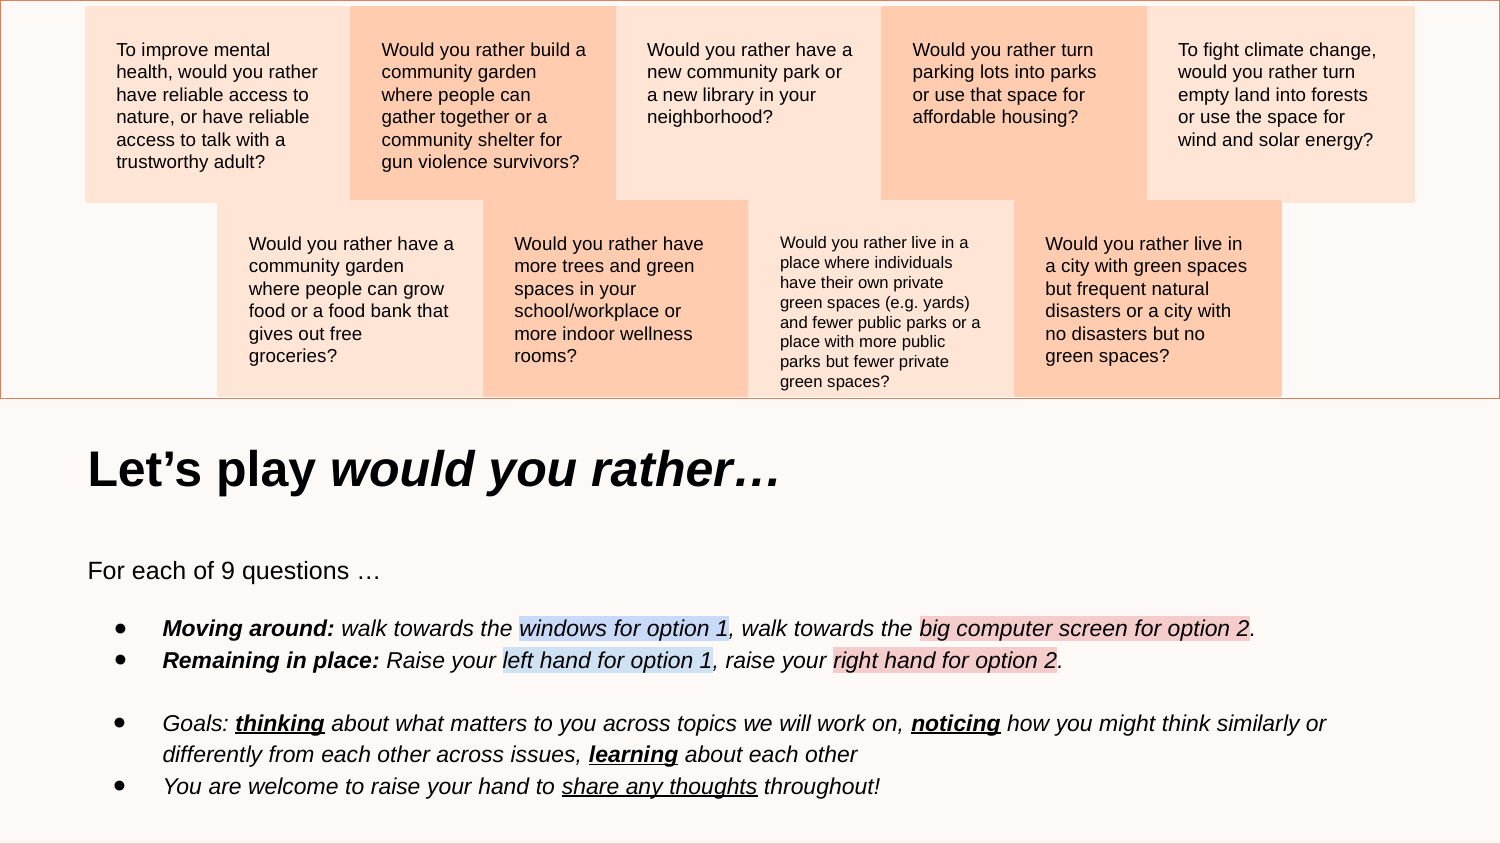

To improve mental health, would you rather have reliable access to nature, or have reliable access to talk with a trustworthy adult?
Would you rather build a community garden where people can gather together or a community shelter for gun violence survivors?
Would you rather have a new community park or a new library in your neighborhood?
Would you rather turn parking lots into parks or use that space for affordable housing?

To fight climate change, would you rather turn empty land into forests or use the space for wind and solar energy?

1
Check-in

Would you rather have a community garden where people can grow food or a food bank that gives out free groceries?

Would you rather live in a place where individuals have their own private green spaces (e.g. yards) and fewer public parks or a place with more public parks but fewer private green spaces?

Would you rather have more trees and green spaces in your school/workplace or more indoor wellness rooms?
Would you rather live in a city with green spaces but frequent natural disasters or a city with no disasters but no green spaces?

Let’s play would you rather…
For each of 9 questions …
Moving around: walk towards the windows for option 1, walk towards the big computer screen for option 2.
Remaining in place: Raise your left hand for option 1, raise your right hand for option 2.

Goals: thinking about what matters to you across topics we will work on, noticing how you might think similarly or differently from each other across issues, learning about each other
You are welcome to raise your hand to share any thoughts throughout!